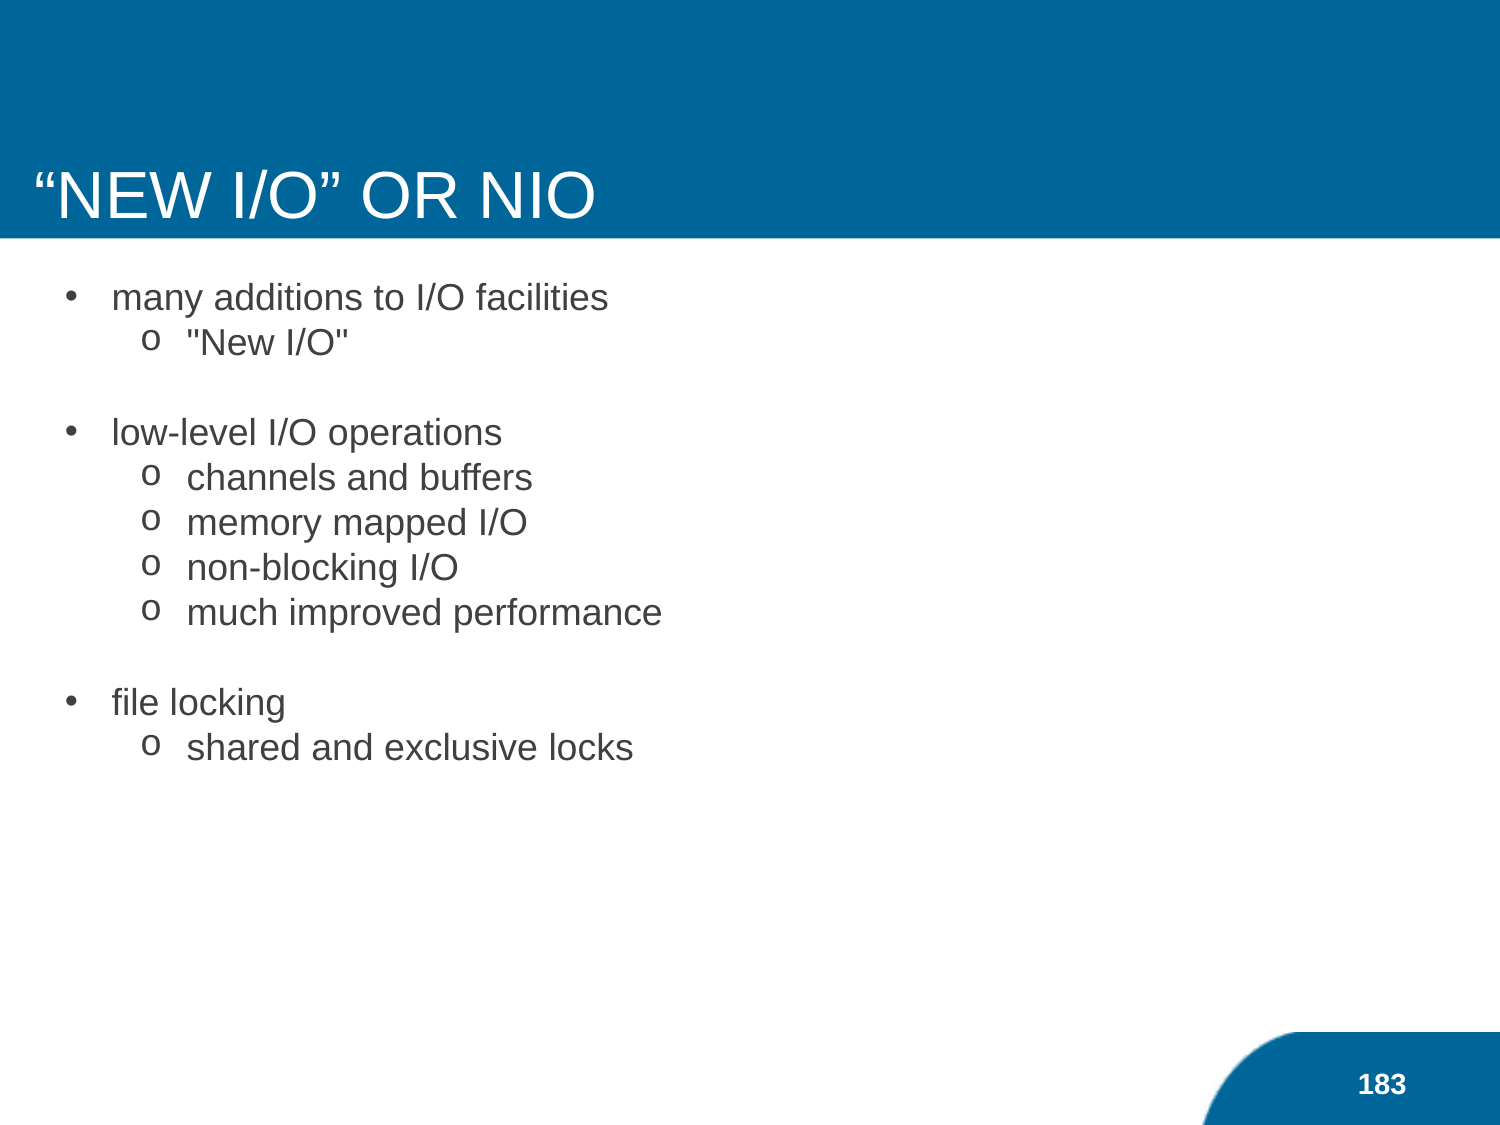

“New I/O” or NIO
many additions to I/O facilities
"New I/O"

low-level I/O operations
channels and buffers
memory mapped I/O
non-blocking I/O
much improved performance

file locking
shared and exclusive locks

183